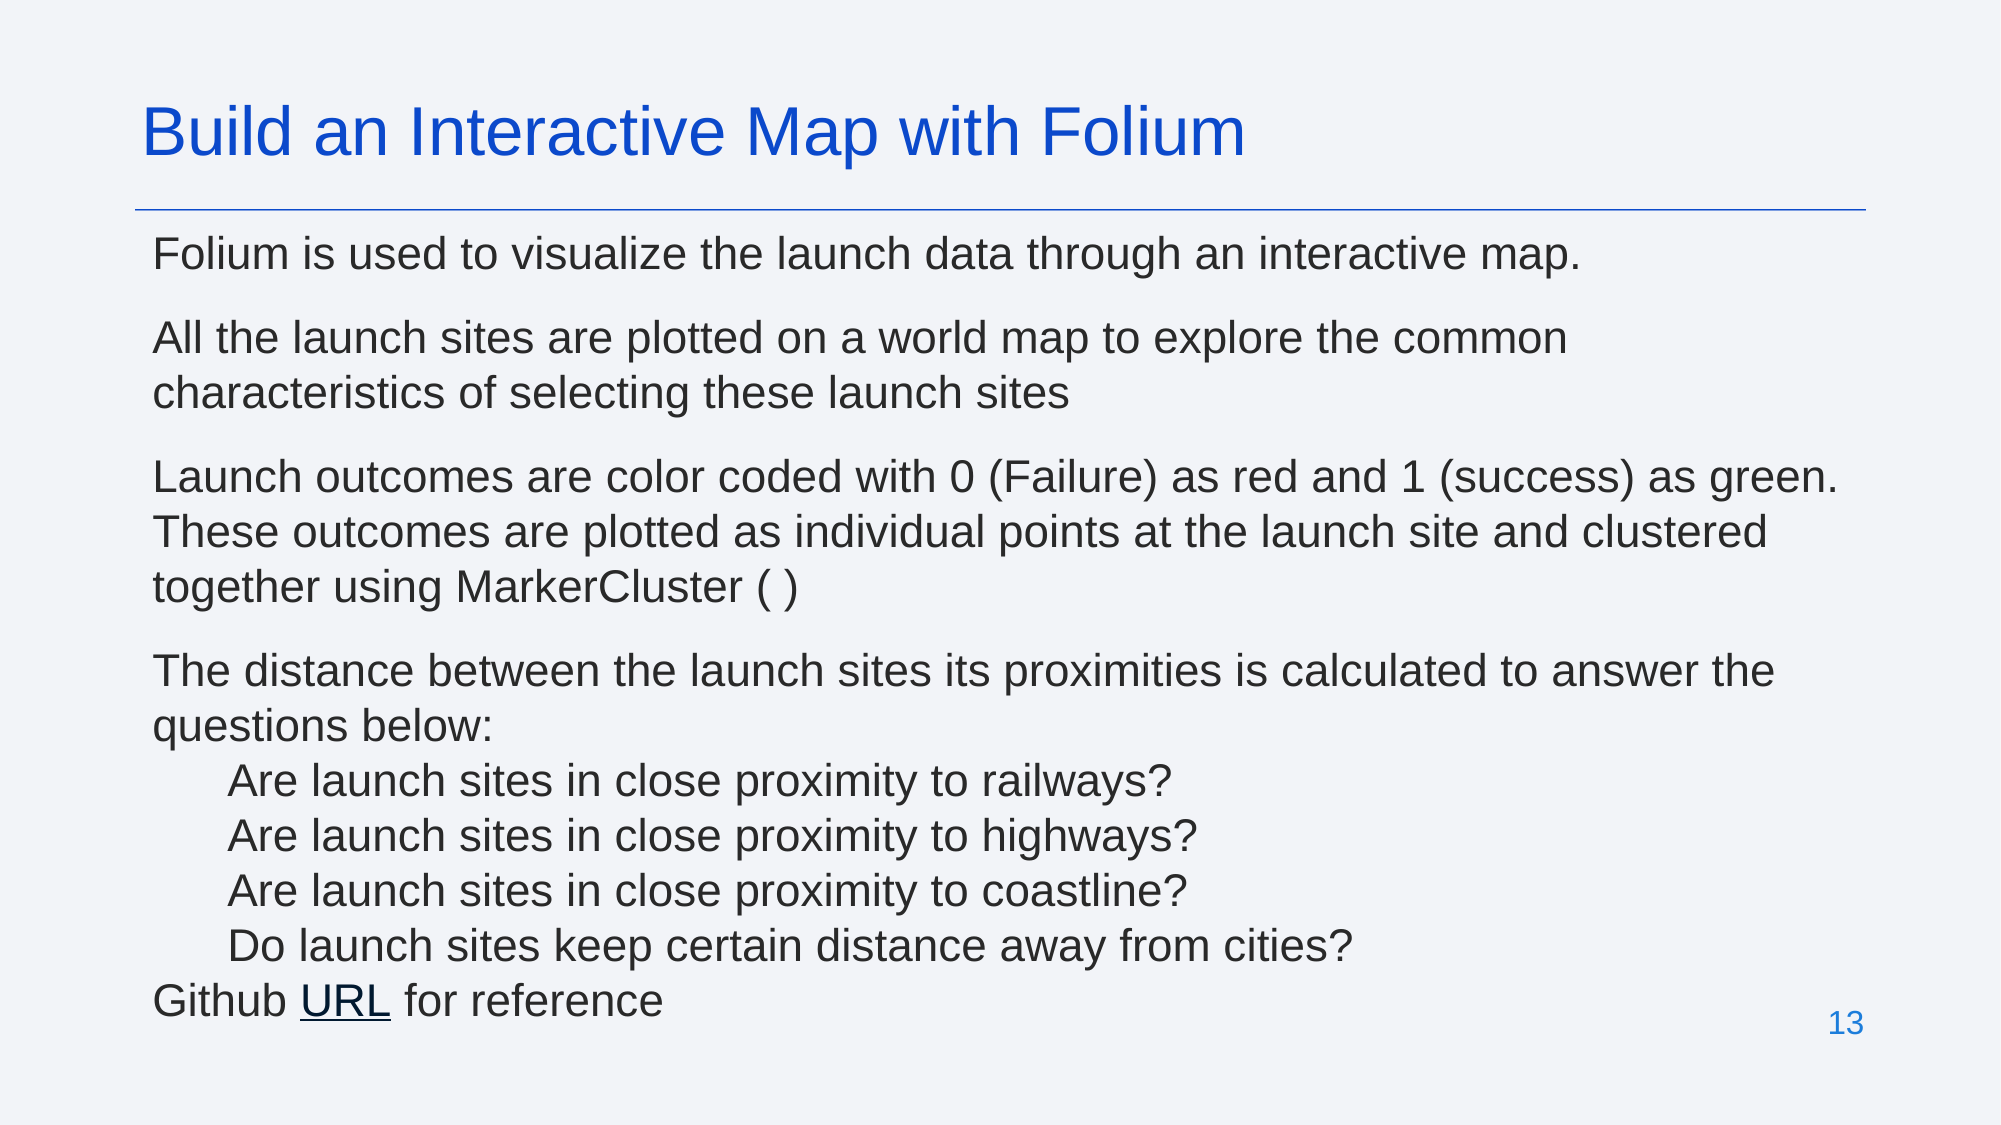

Build an Interactive Map with Folium
Folium is used to visualize the launch data through an interactive map.
All the launch sites are plotted on a world map to explore the common characteristics of selecting these launch sites
Launch outcomes are color coded with 0 (Failure) as red and 1 (success) as green. These outcomes are plotted as individual points at the launch site and clustered together using MarkerCluster ( )
The distance between the launch sites its proximities is calculated to answer the questions below:
Are launch sites in close proximity to railways?
Are launch sites in close proximity to highways?
Are launch sites in close proximity to coastline?
Do launch sites keep certain distance away from cities?
Github URL for reference

13